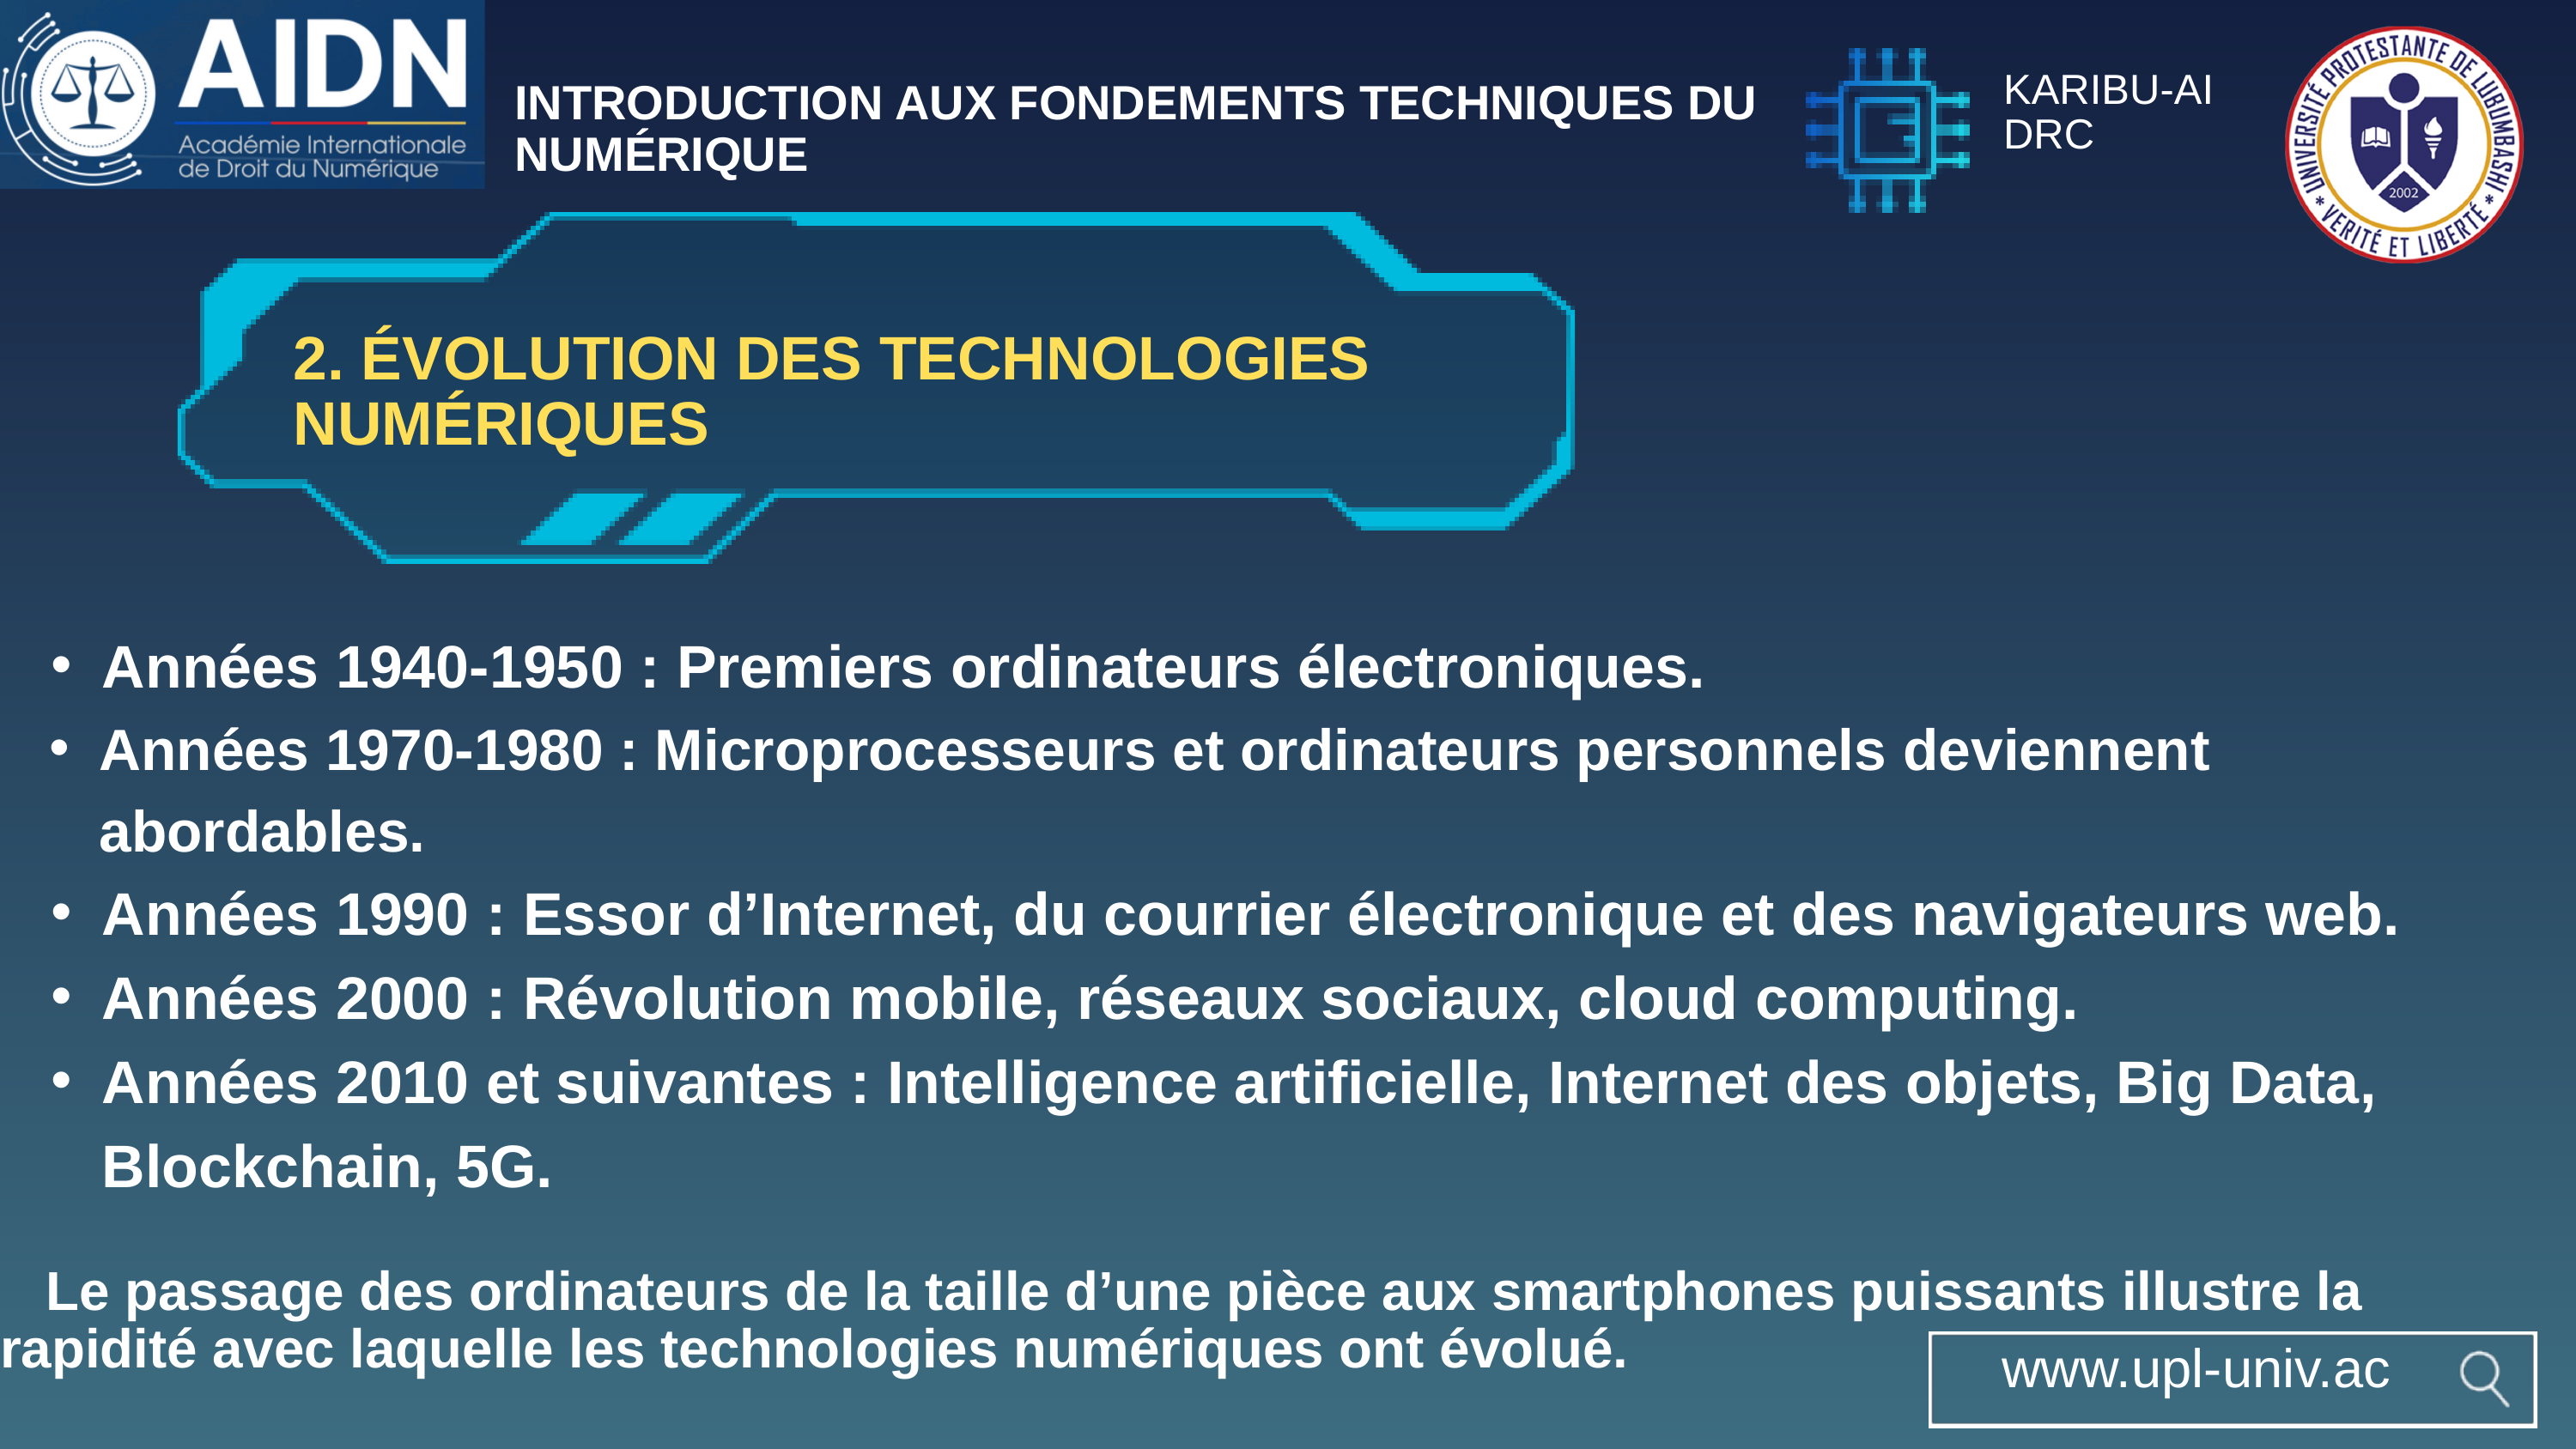

KARIBU-AI
DRC
INTRODUCTION AUX FONDEMENTS TECHNIQUES DU NUMÉRIQUE

2. ÉVOLUTION DES TECHNOLOGIES NUMÉRIQUES
Années 1940-1950 : Premiers ordinateurs électroniques.
Années 1970-1980 : Microprocesseurs et ordinateurs personnels deviennent abordables.
Années 1990 : Essor d’Internet, du courrier électronique et des navigateurs web.
Années 2000 : Révolution mobile, réseaux sociaux, cloud computing.
Années 2010 et suivantes : Intelligence artificielle, Internet des objets, Big Data, Blockchain, 5G.

   Le passage des ordinateurs de la taille d’une pièce aux smartphones puissants illustre la rapidité avec laquelle les technologies numériques ont évolué.

www.upl-univ.ac